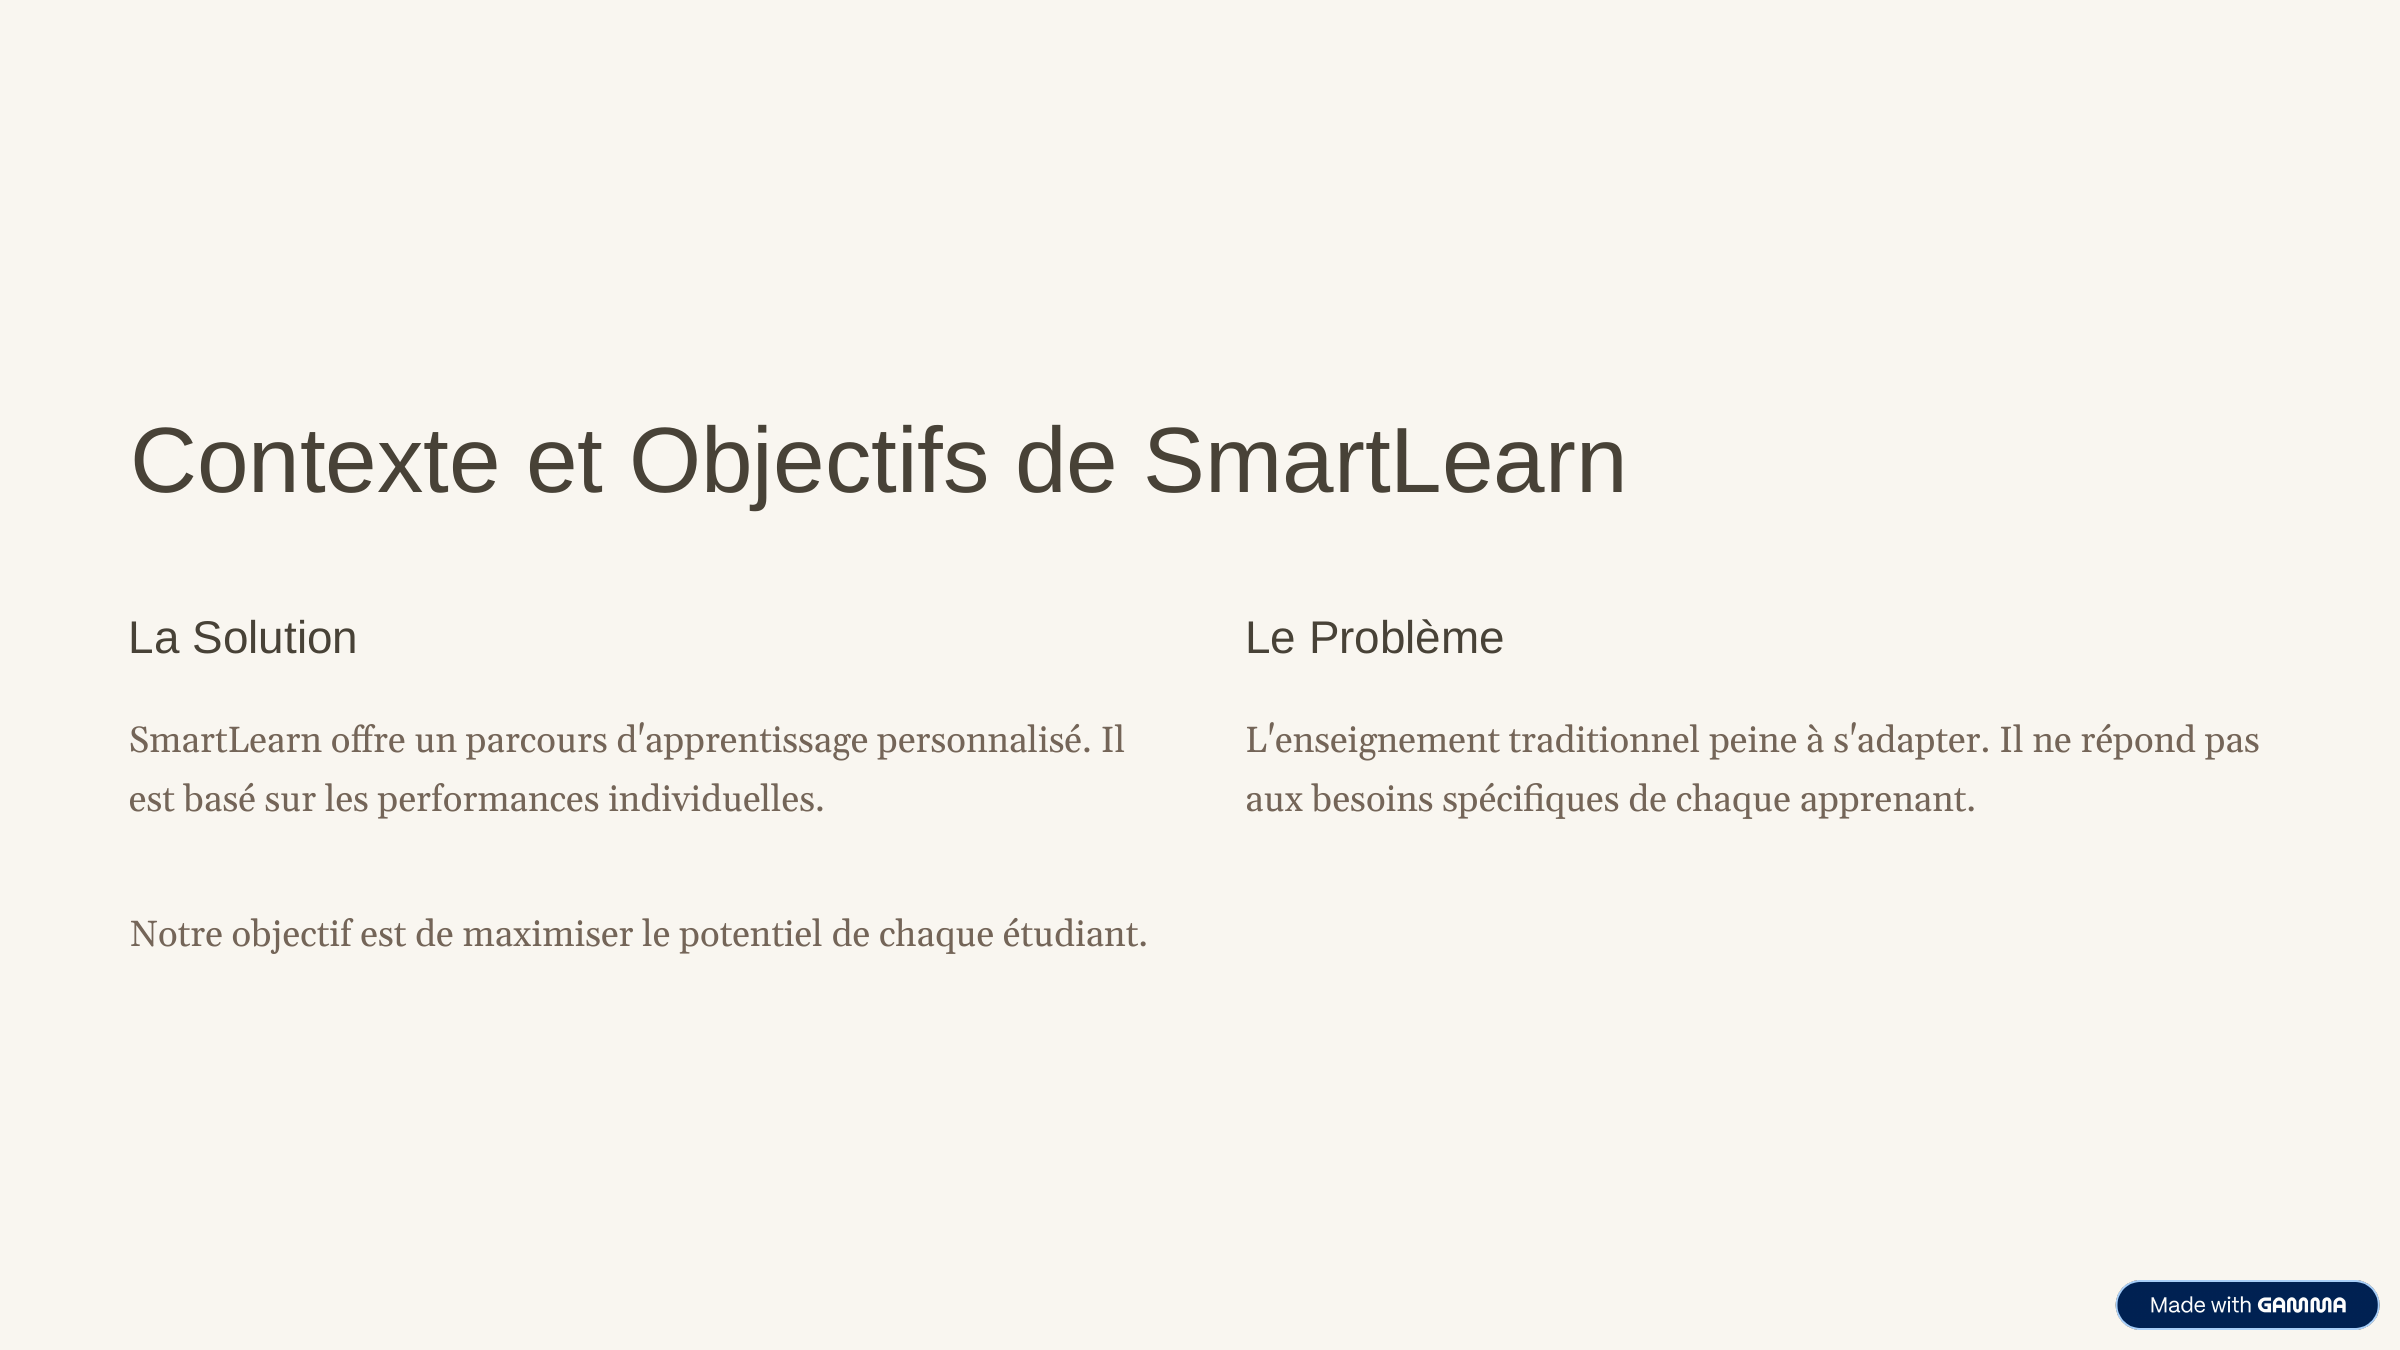

Contexte et Objectifs de SmartLearn
La Solution
Le Problème
SmartLearn offre un parcours d'apprentissage personnalisé. Il est basé sur les performances individuelles.
L'enseignement traditionnel peine à s'adapter. Il ne répond pas aux besoins spécifiques de chaque apprenant.
Notre objectif est de maximiser le potentiel de chaque étudiant.